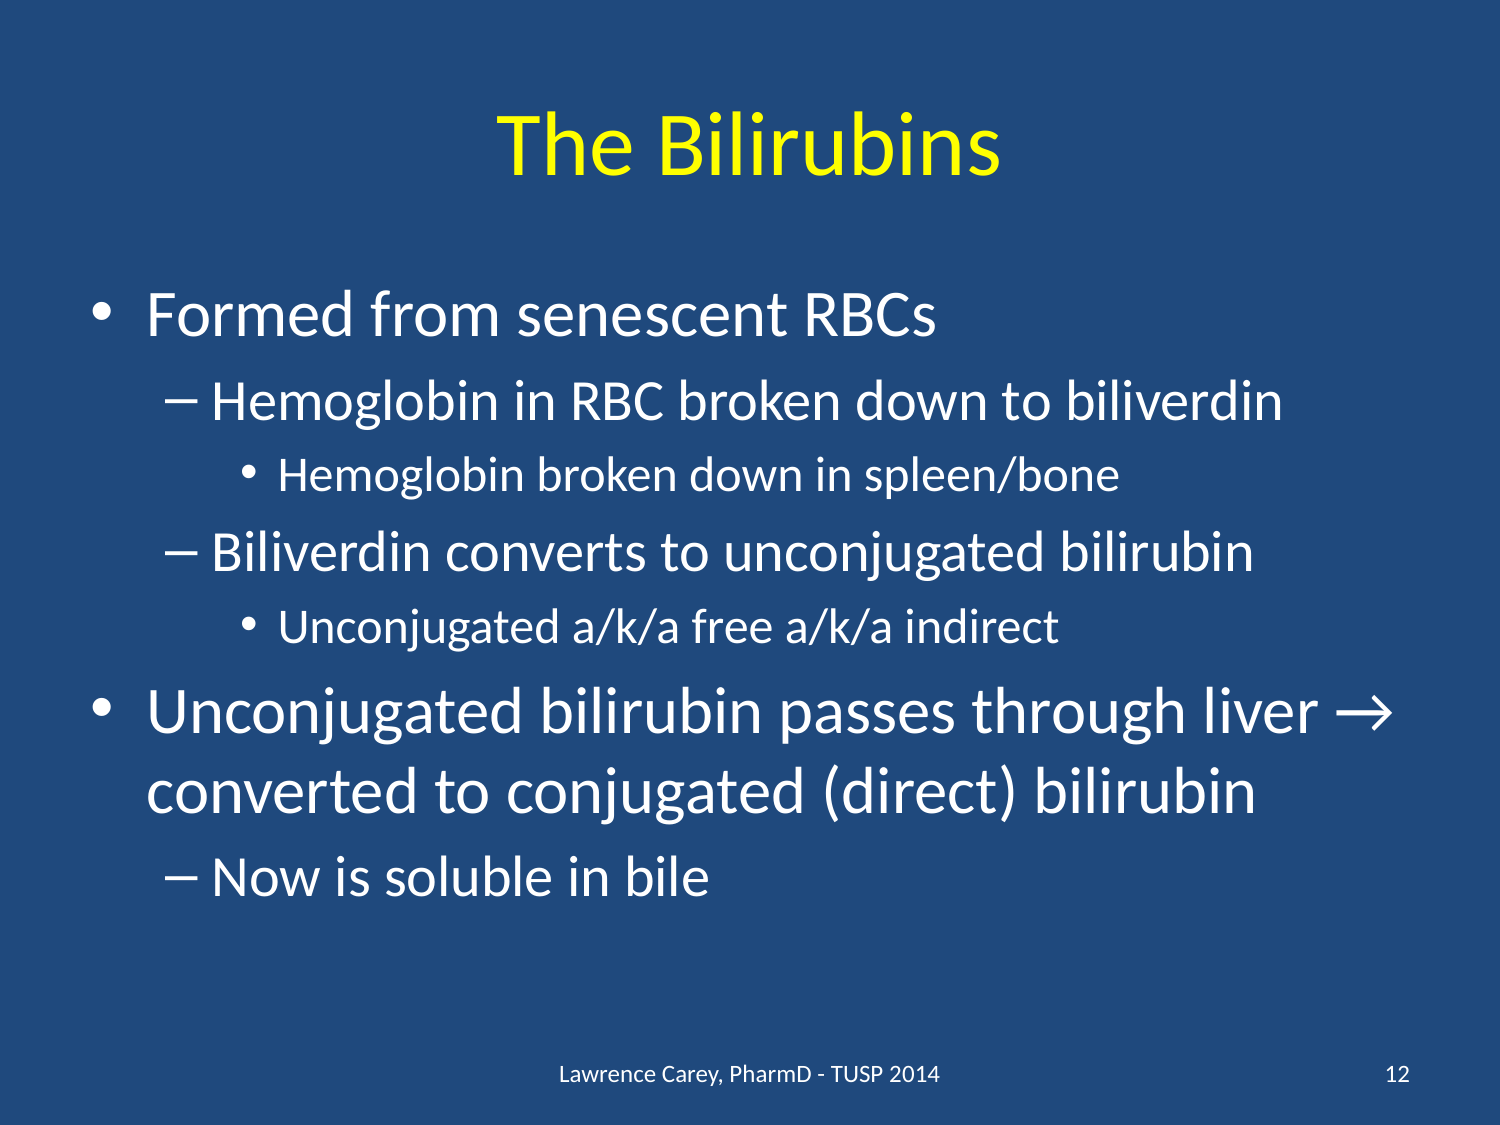

# The Bilirubins
Formed from senescent RBCs
Hemoglobin in RBC broken down to biliverdin
Hemoglobin broken down in spleen/bone
Biliverdin converts to unconjugated bilirubin
Unconjugated a/k/a free a/k/a indirect
Unconjugated bilirubin passes through liver → converted to conjugated (direct) bilirubin
Now is soluble in bile
Lawrence Carey, PharmD - TUSP 2014
12